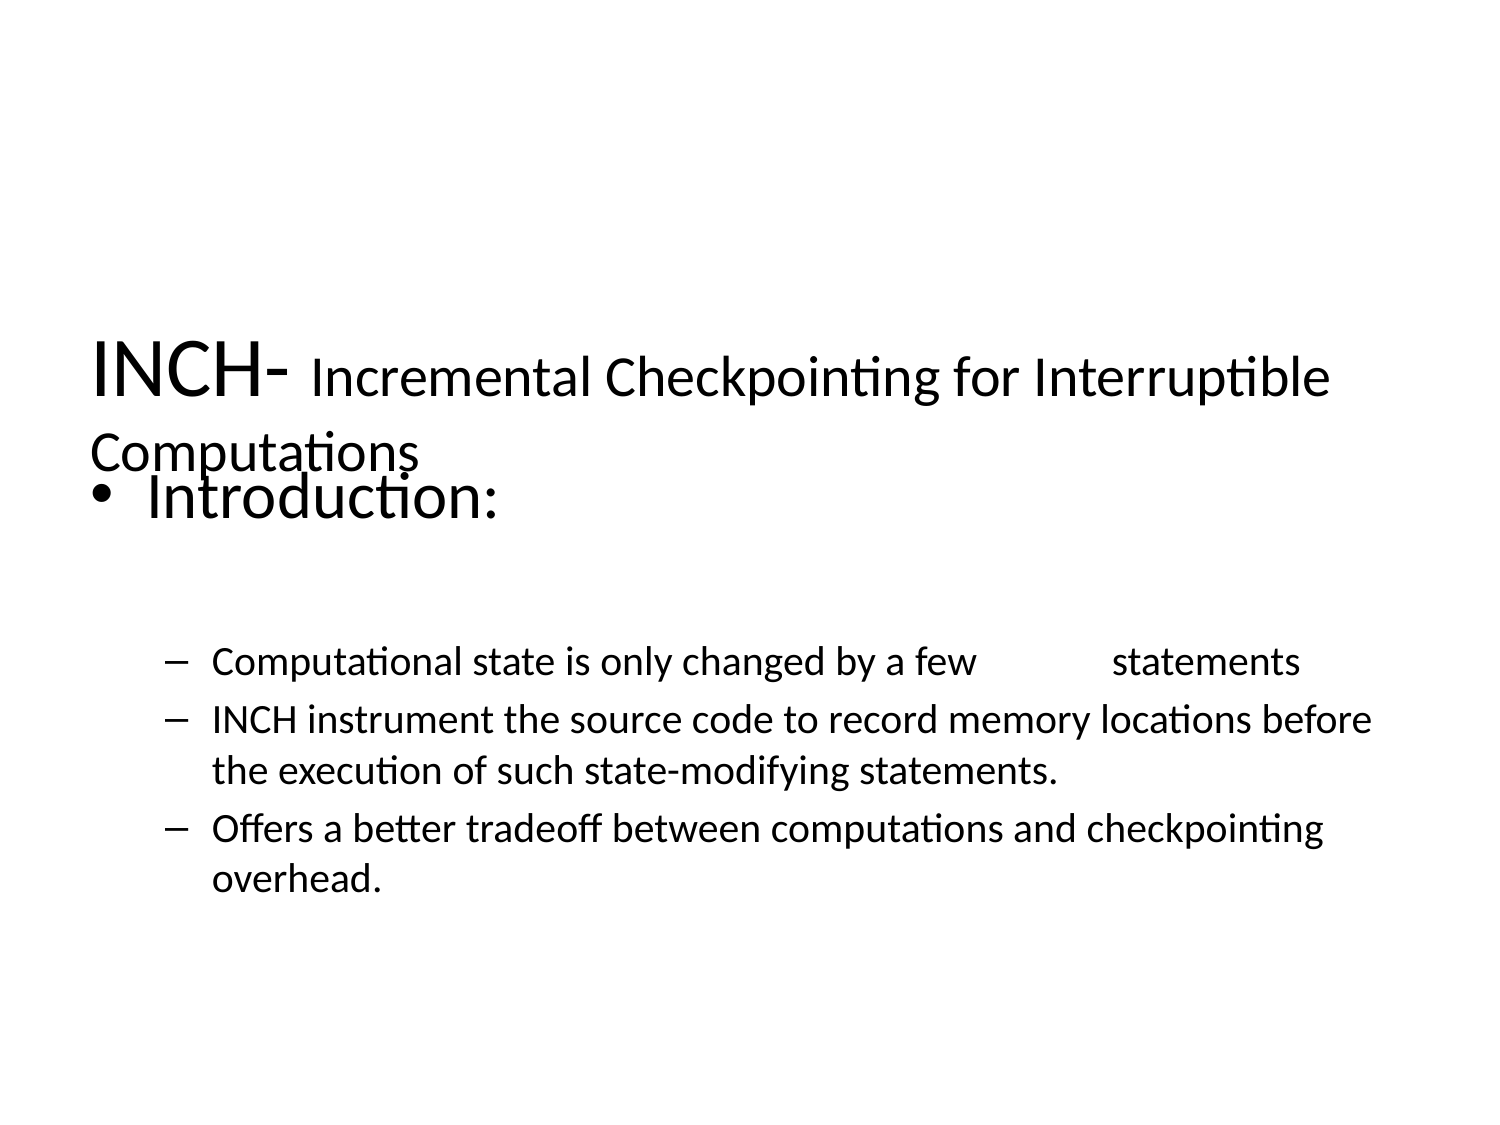

# INCH- Incremental Checkpointing for Interruptible Computations

Introduction:

Computational state is only changed by a few 	statements
INCH instrument the source code to record memory locations before the execution of such state-modifying statements.
Offers a better tradeoff between computations and checkpointing overhead.